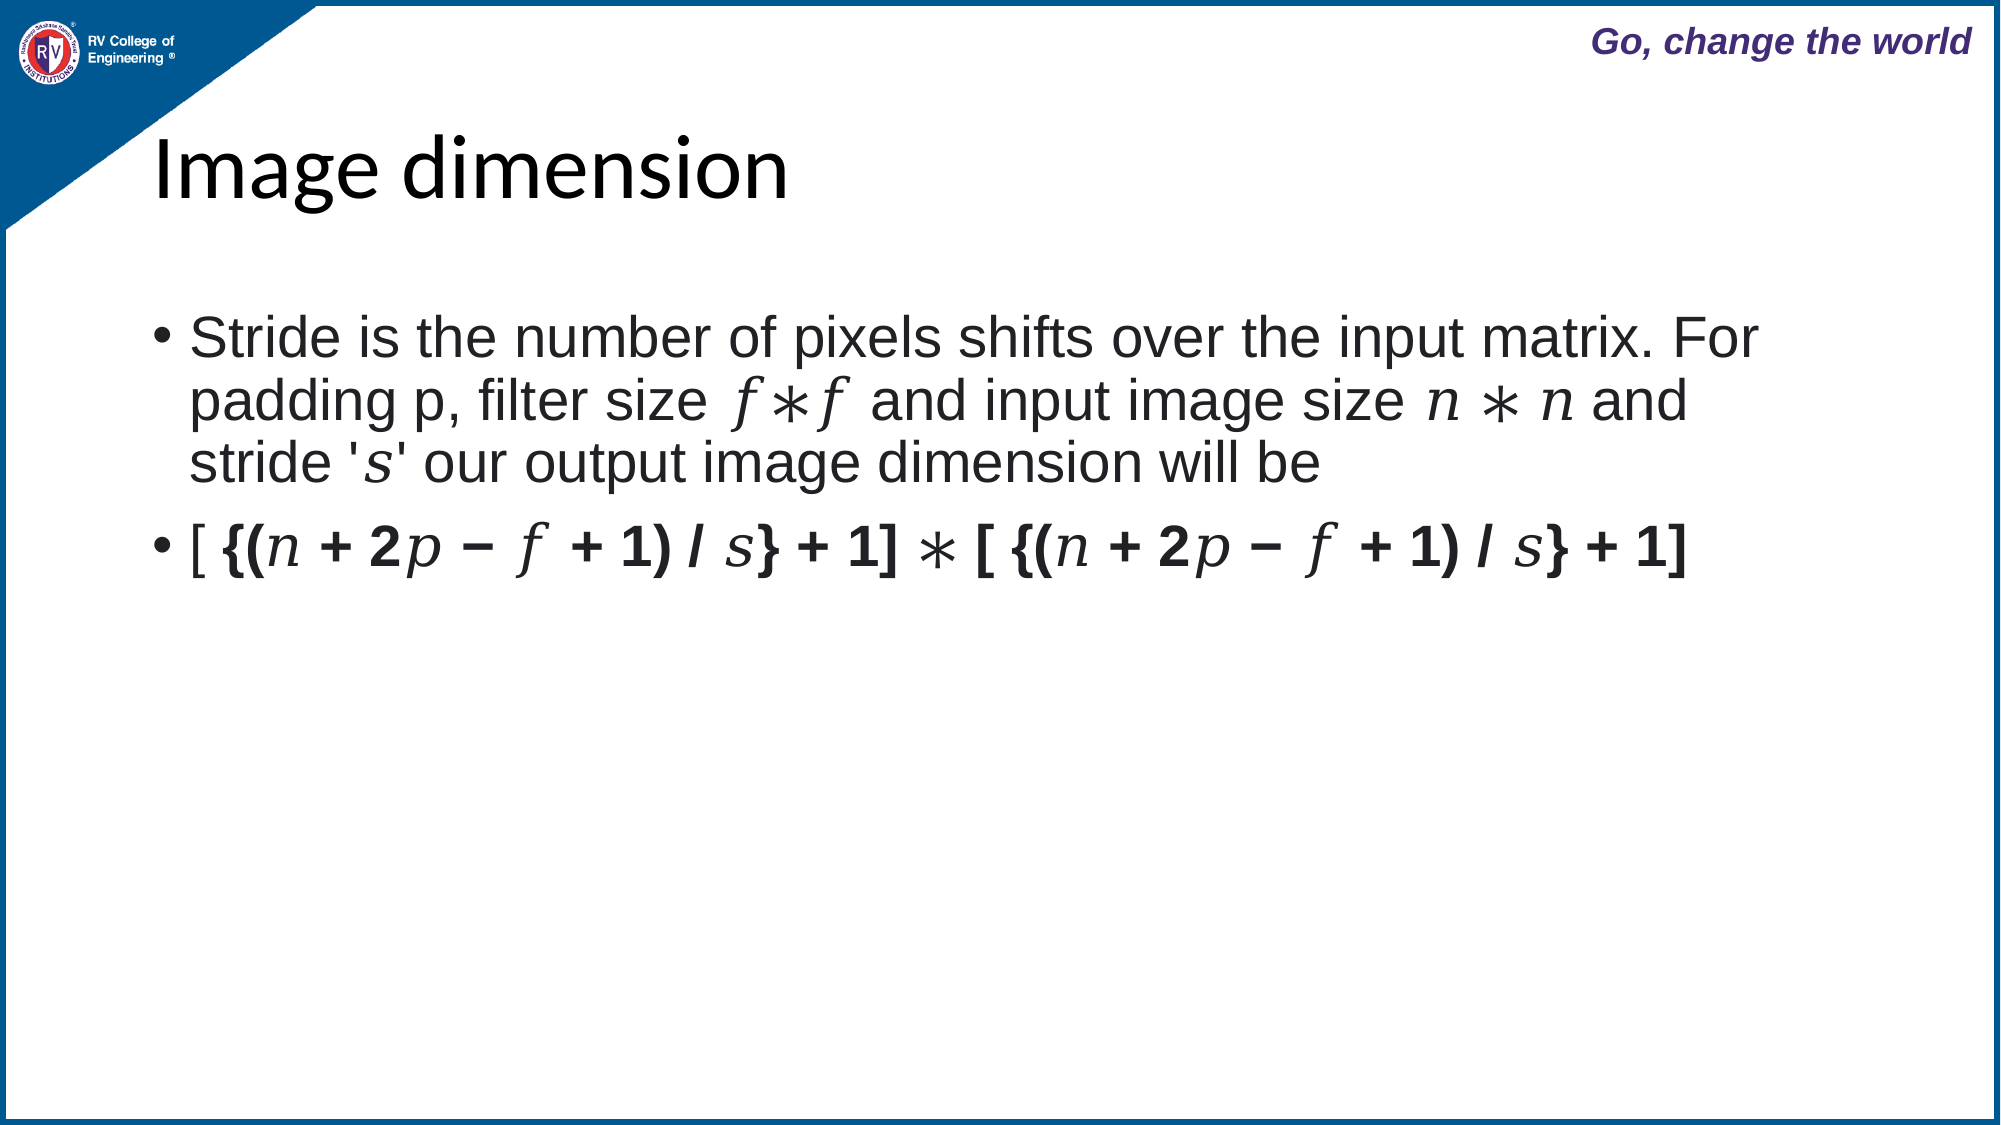

# Image dimension
Stride is the number of pixels shifts over the input matrix. For padding p, filter size 𝑓∗𝑓 and input image size 𝑛 ∗ 𝑛 and stride '𝑠' our output image dimension will be
[ {(𝑛 + 2𝑝 − 𝑓 + 1) / 𝑠} + 1] ∗ [ {(𝑛 + 2𝑝 − 𝑓 + 1) / 𝑠} + 1]